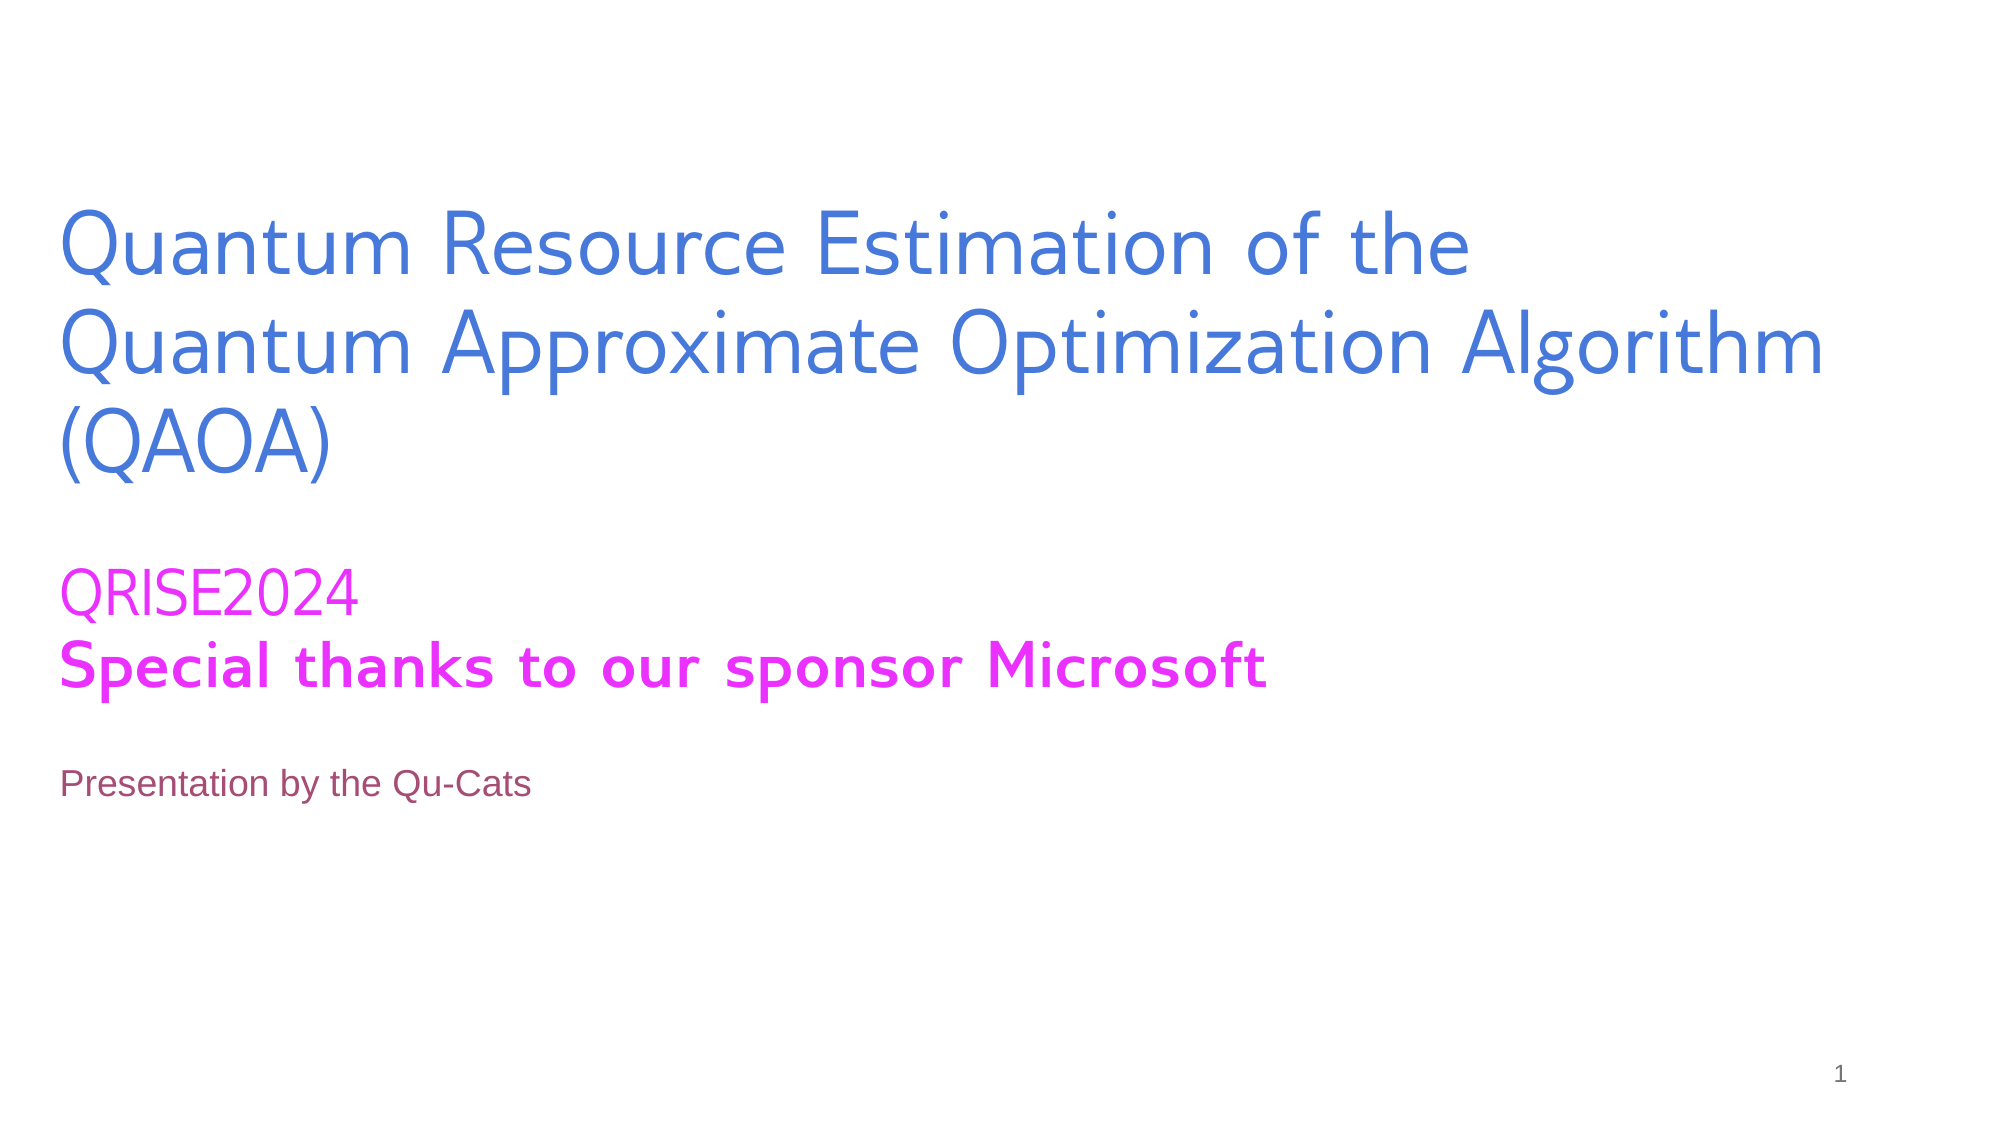

# Quantum Resource Estimation of the Quantum Approximate Optimization Algorithm (QAOA)
QRISE2024
Special thanks to our sponsor Microsoft
Presentation by the Qu-Cats
1